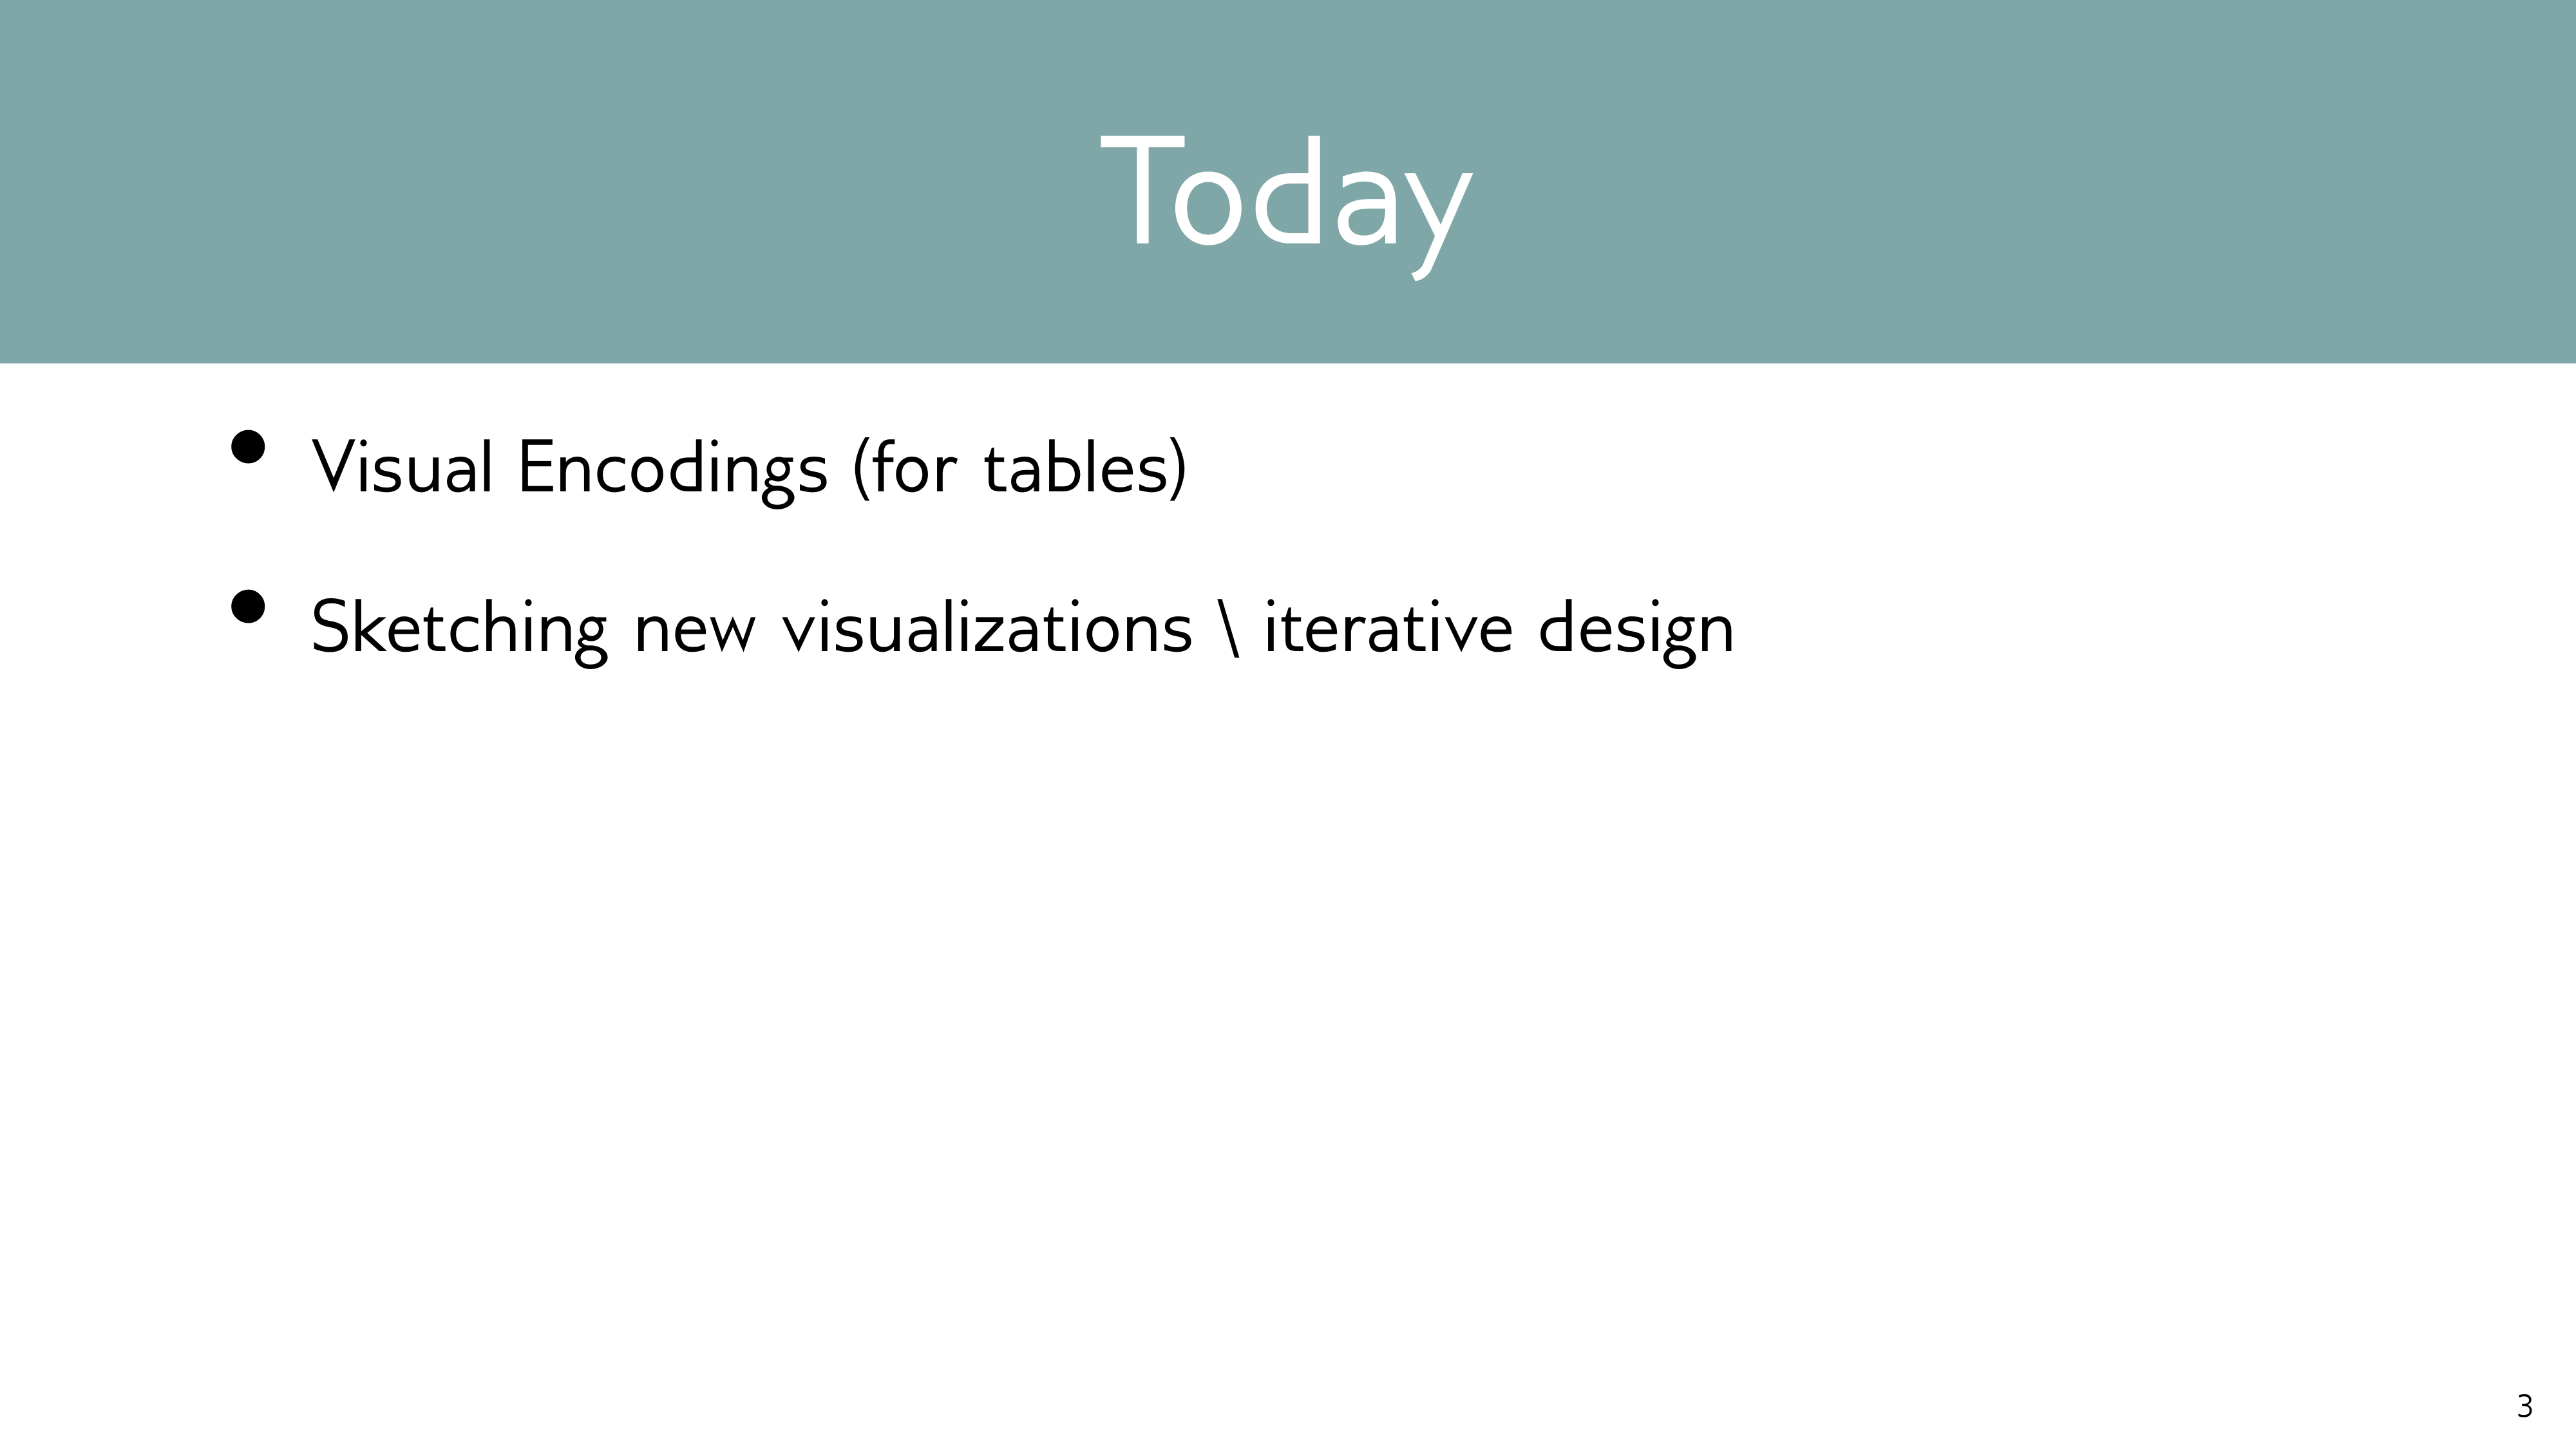

Today
Visual Encodings (for tables)
Sketching new visualizations \ iterative design

3